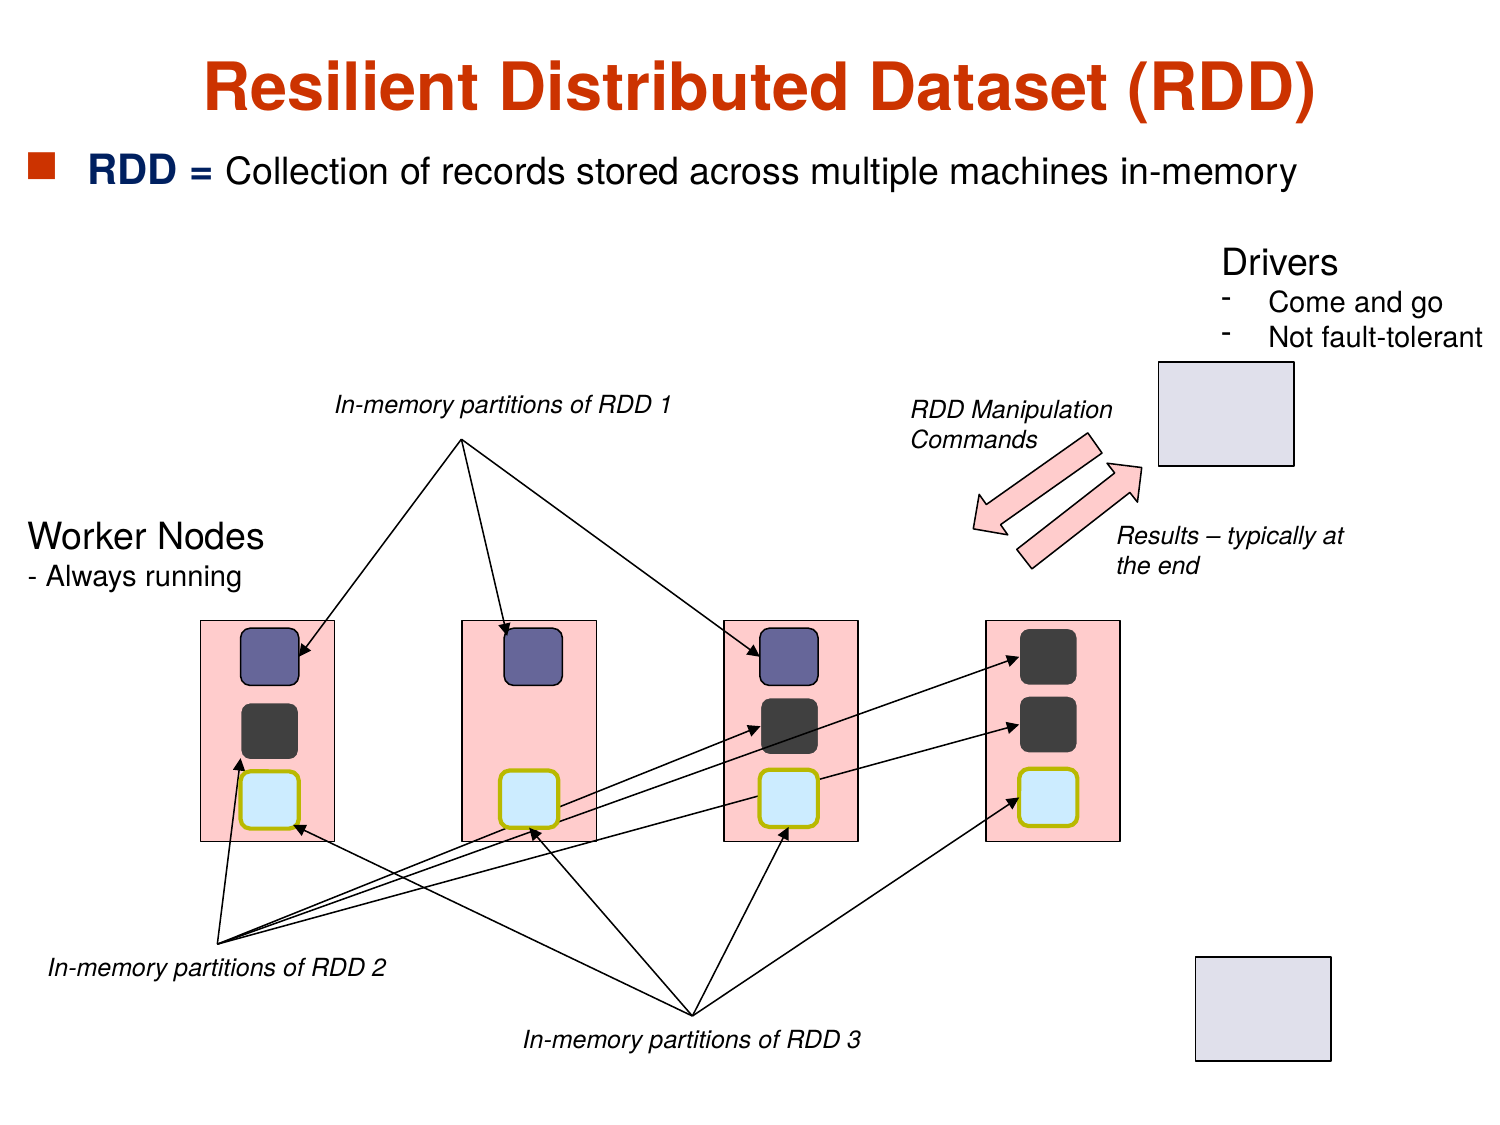

# Resilient Distributed Dataset (RDD)
RDD = Collection of records stored across multiple machines in-memory
Drivers
Come and go
Not fault-tolerant

In-memory partitions of RDD 1

RDD Manipulation Commands

Worker Nodes
- Always running
Results – typically at the end

In-memory partitions of RDD 2

In-memory partitions of RDD 3